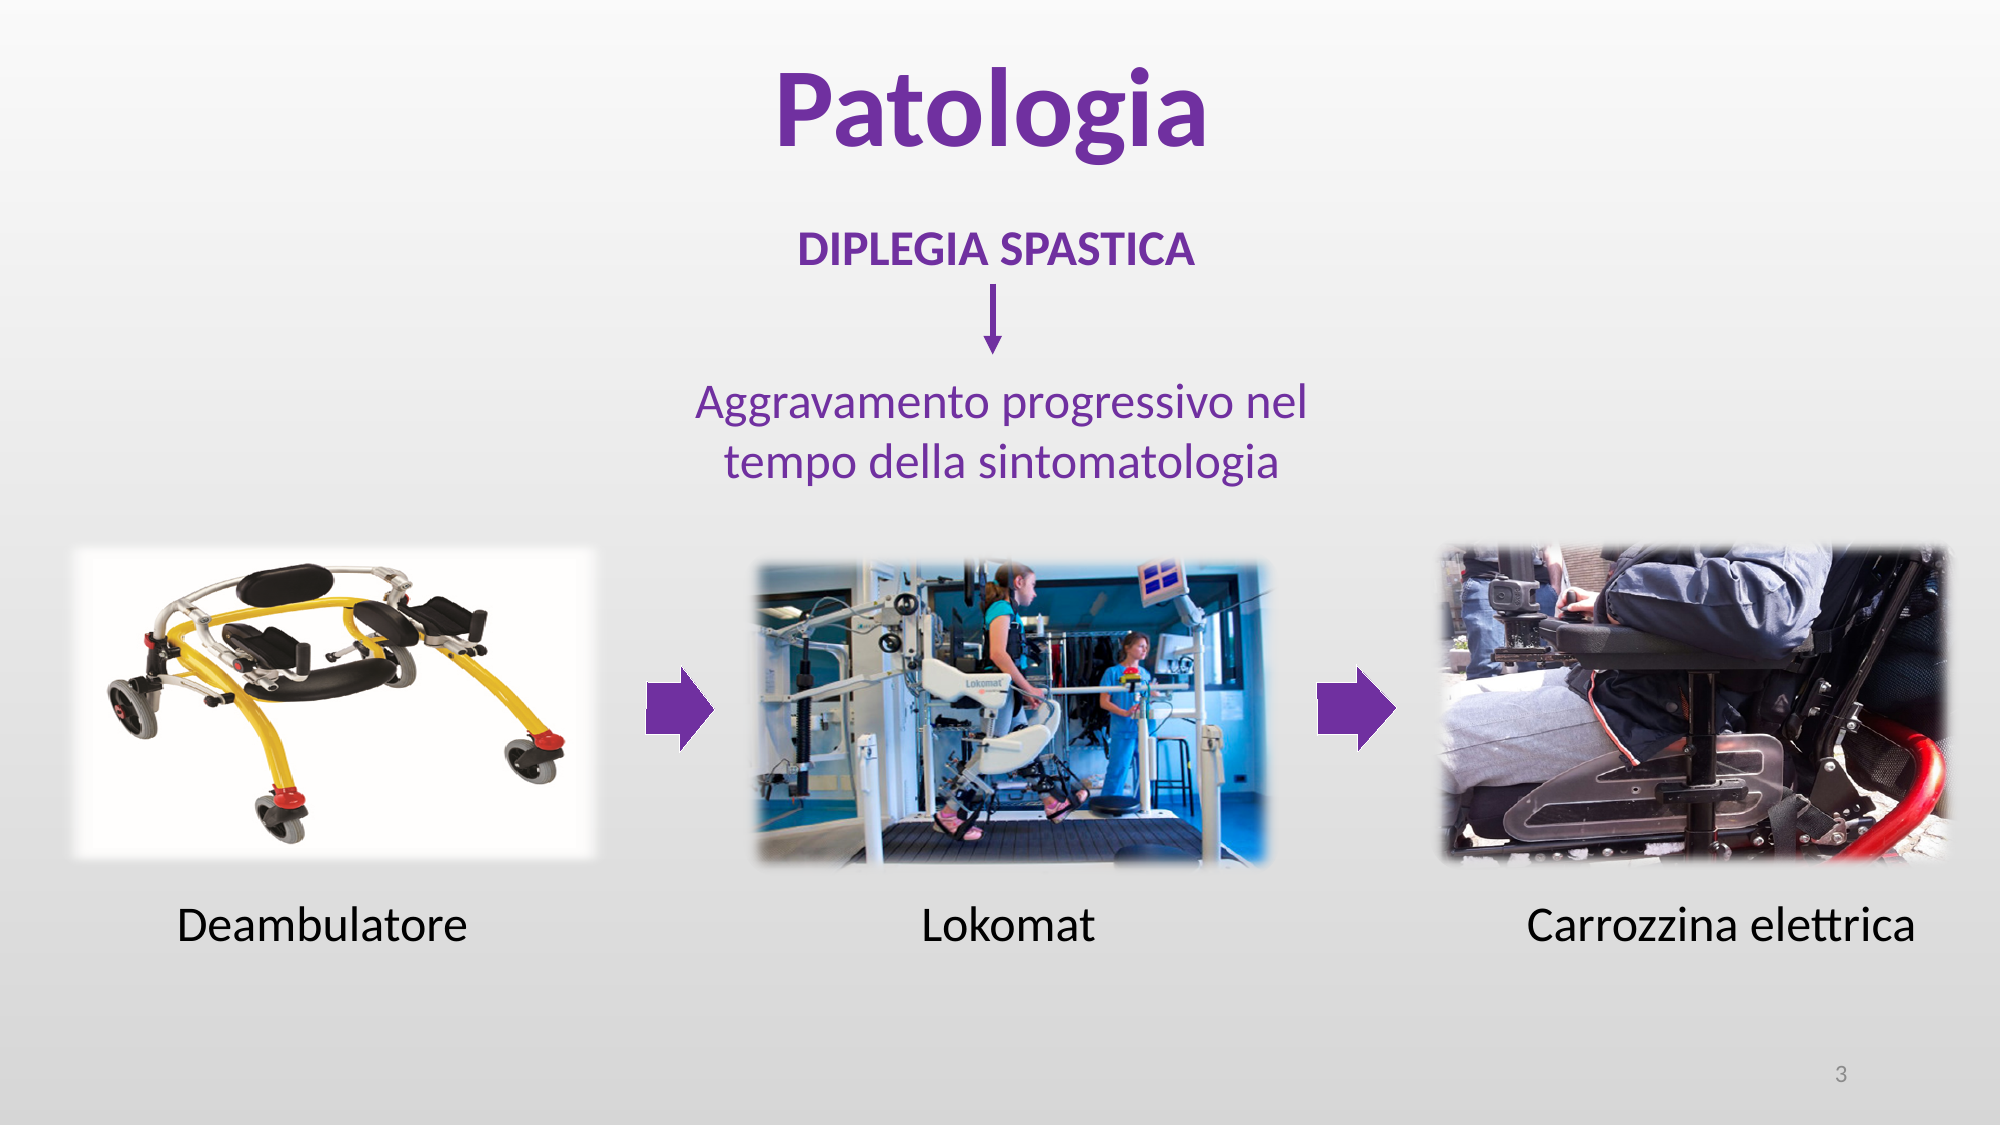

Patologia

DIPLEGIA SPASTICA
Aggravamento progressivo nel tempo della sintomatologia
 Deambulatore
 Lokomat
 Carrozzina elettrica
3